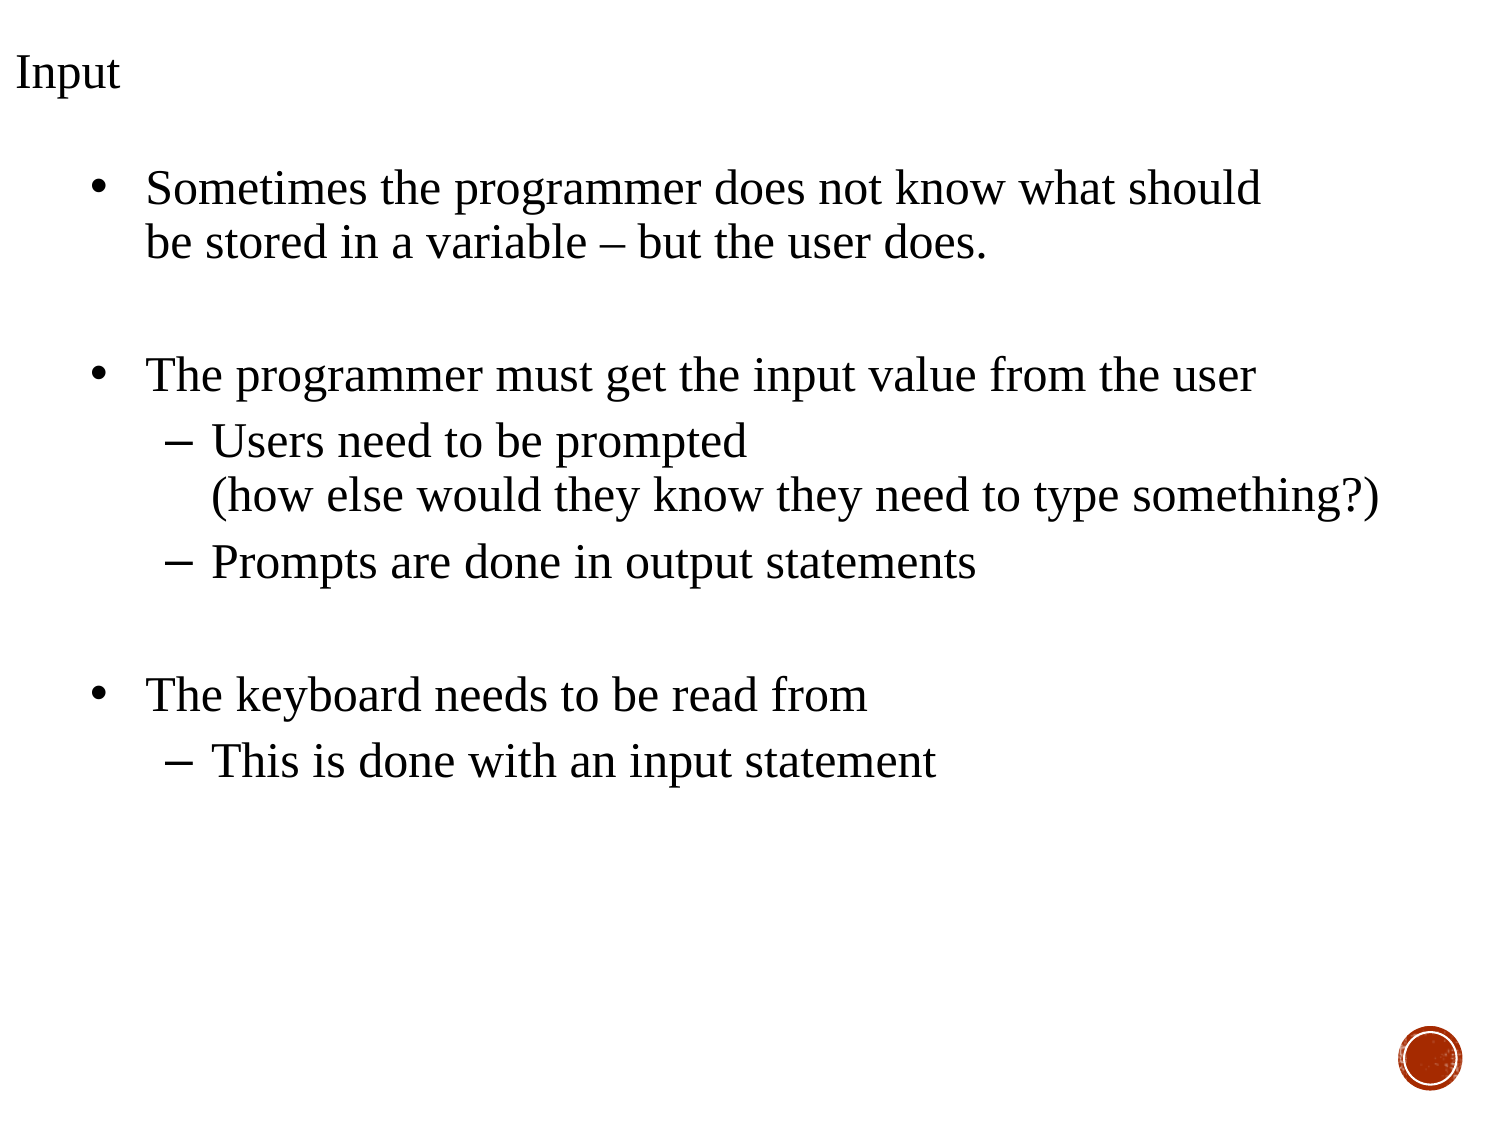

Input
Sometimes the programmer does not know what should
be stored in a variable – but the user does.

The programmer must get the input value from the user
Users need to be prompted
(how else would they know they need to type something?)
Prompts are done in output statements

The keyboard needs to be read from
This is done with an input statement